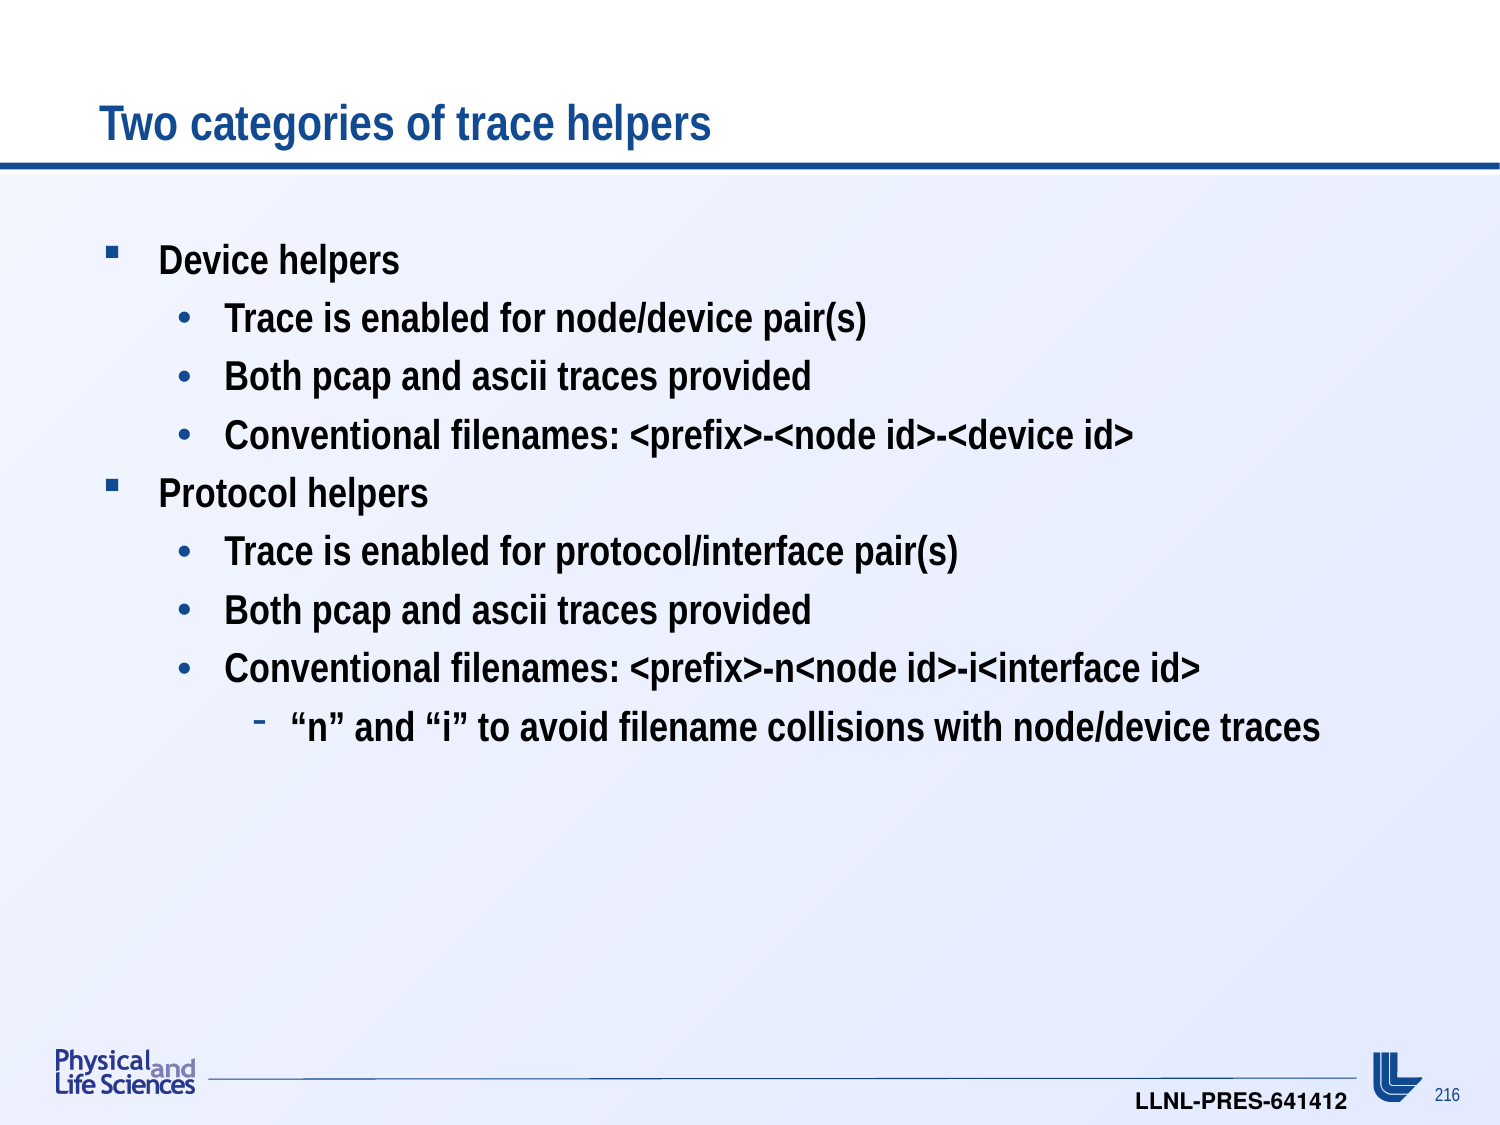

# Two categories of trace helpers
Device helpers
Trace is enabled for node/device pair(s)
Both pcap and ascii traces provided
Conventional filenames: <prefix>-<node id>-<device id>
Protocol helpers
Trace is enabled for protocol/interface pair(s)
Both pcap and ascii traces provided
Conventional filenames: <prefix>-n<node id>-i<interface id>
“n” and “i” to avoid filename collisions with node/device traces